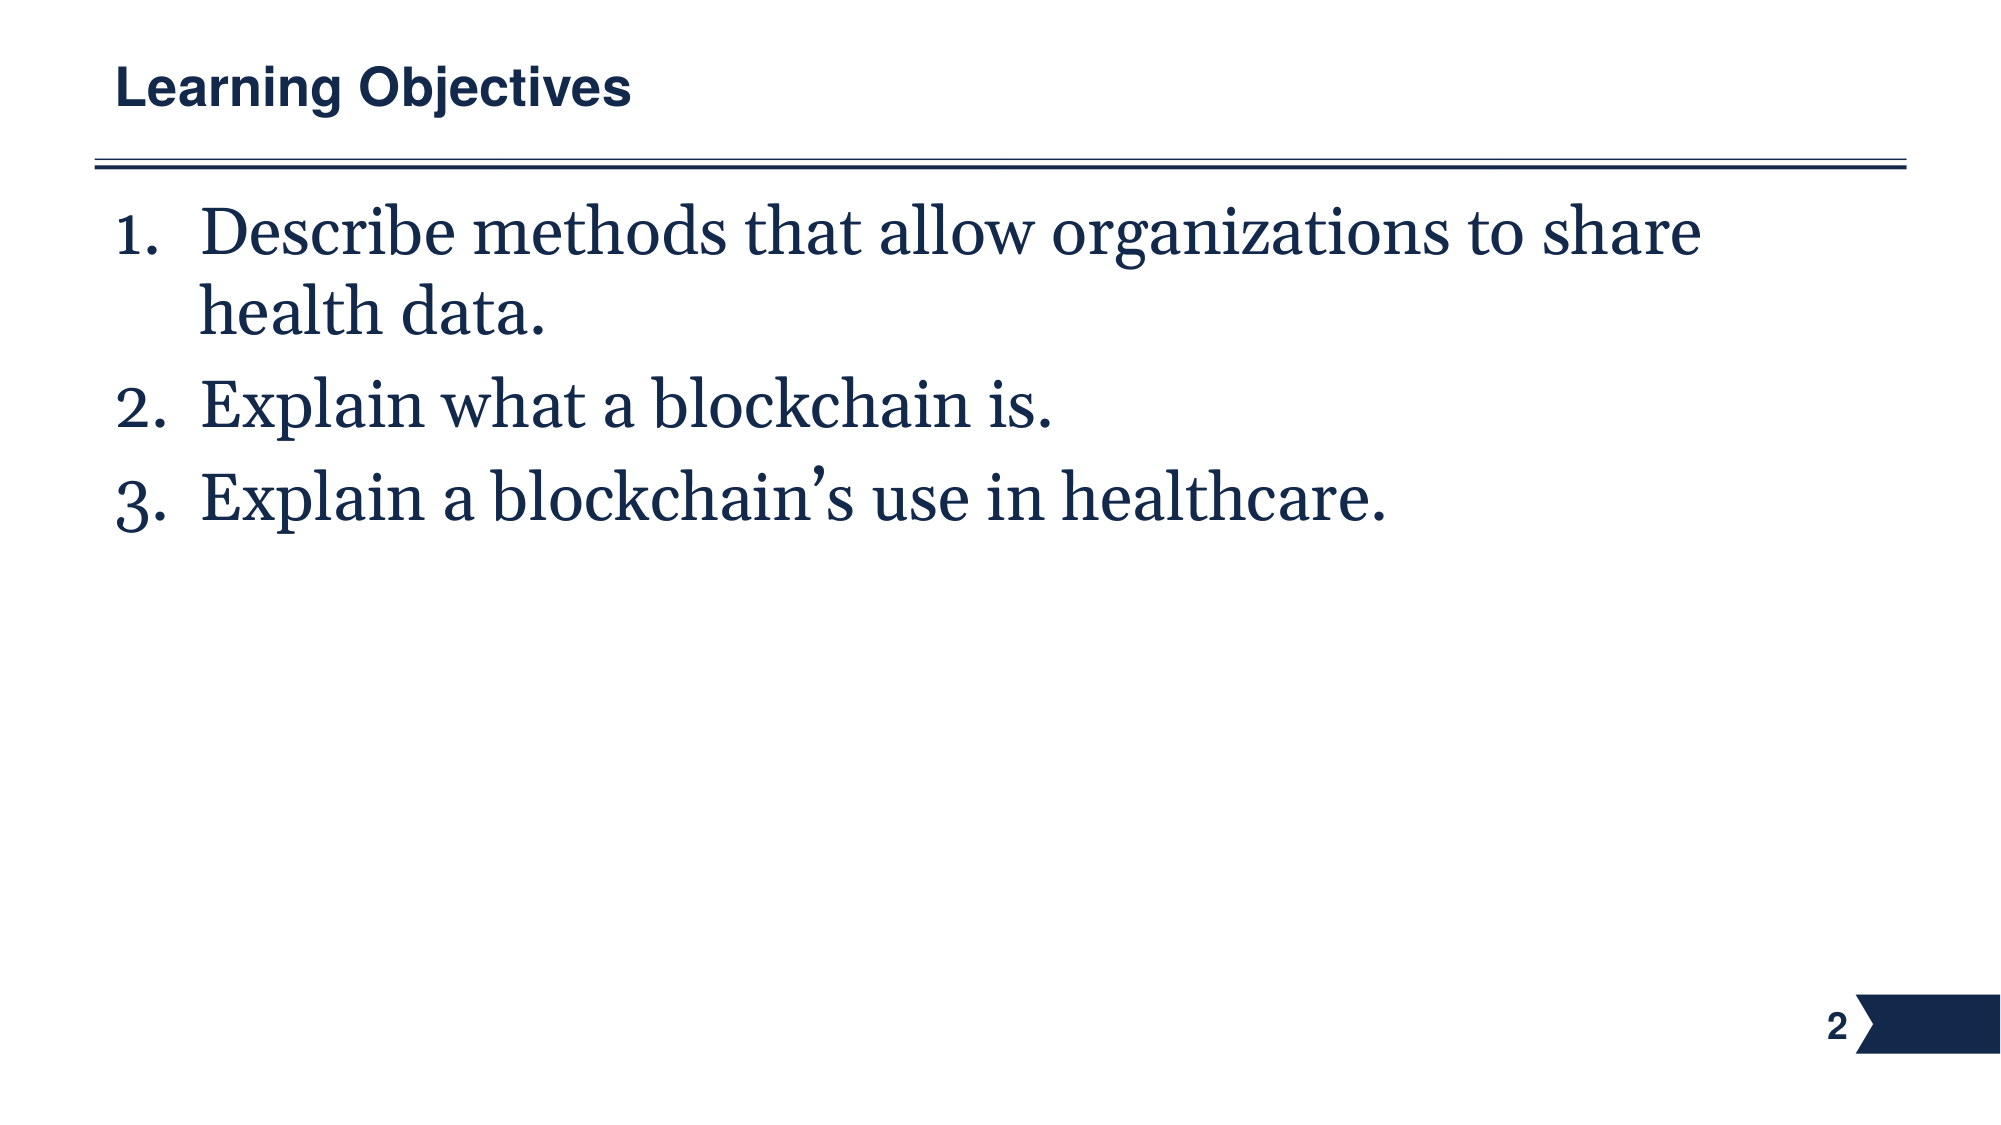

# Learning Objectives
Describe methods that allow organizations to share health data.
Explain what a blockchain is.
Explain a blockchain’s use in healthcare.
2